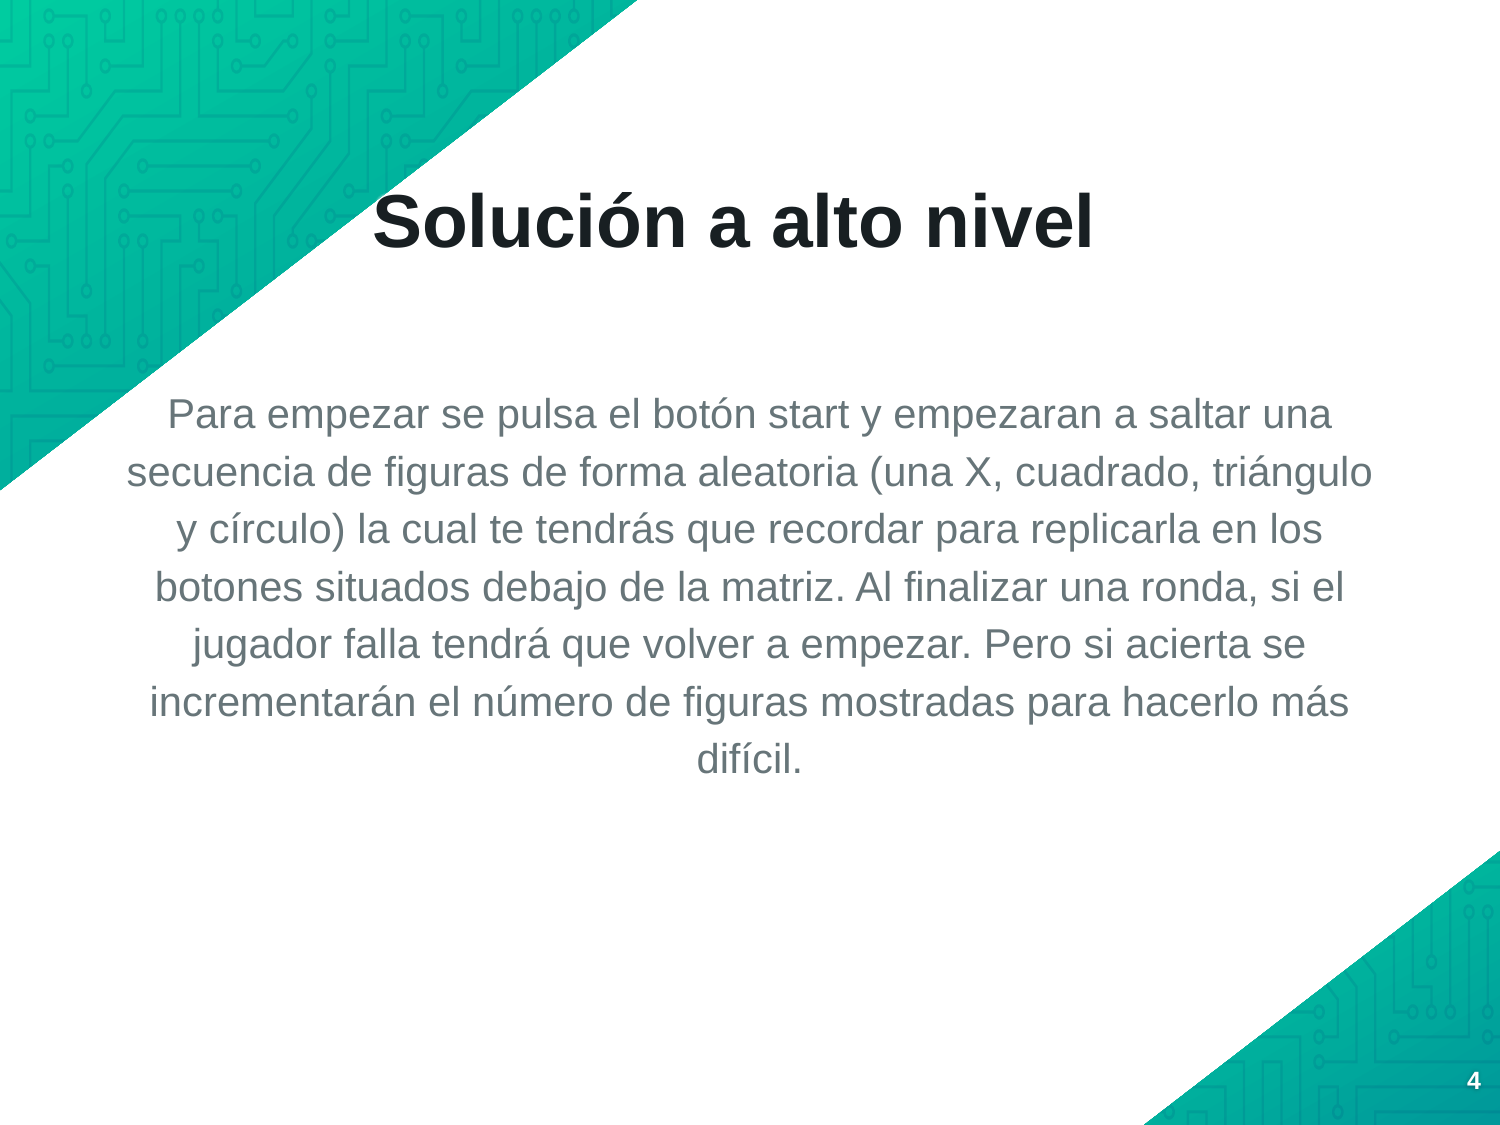

# Solución a alto nivel
Para empezar se pulsa el botón start y empezaran a saltar una secuencia de figuras de forma aleatoria (una X, cuadrado, triángulo y círculo) la cual te tendrás que recordar para replicarla en los botones situados debajo de la matriz. Al finalizar una ronda, si el jugador falla tendrá que volver a empezar. Pero si acierta se incrementarán el número de figuras mostradas para hacerlo más difícil.
4